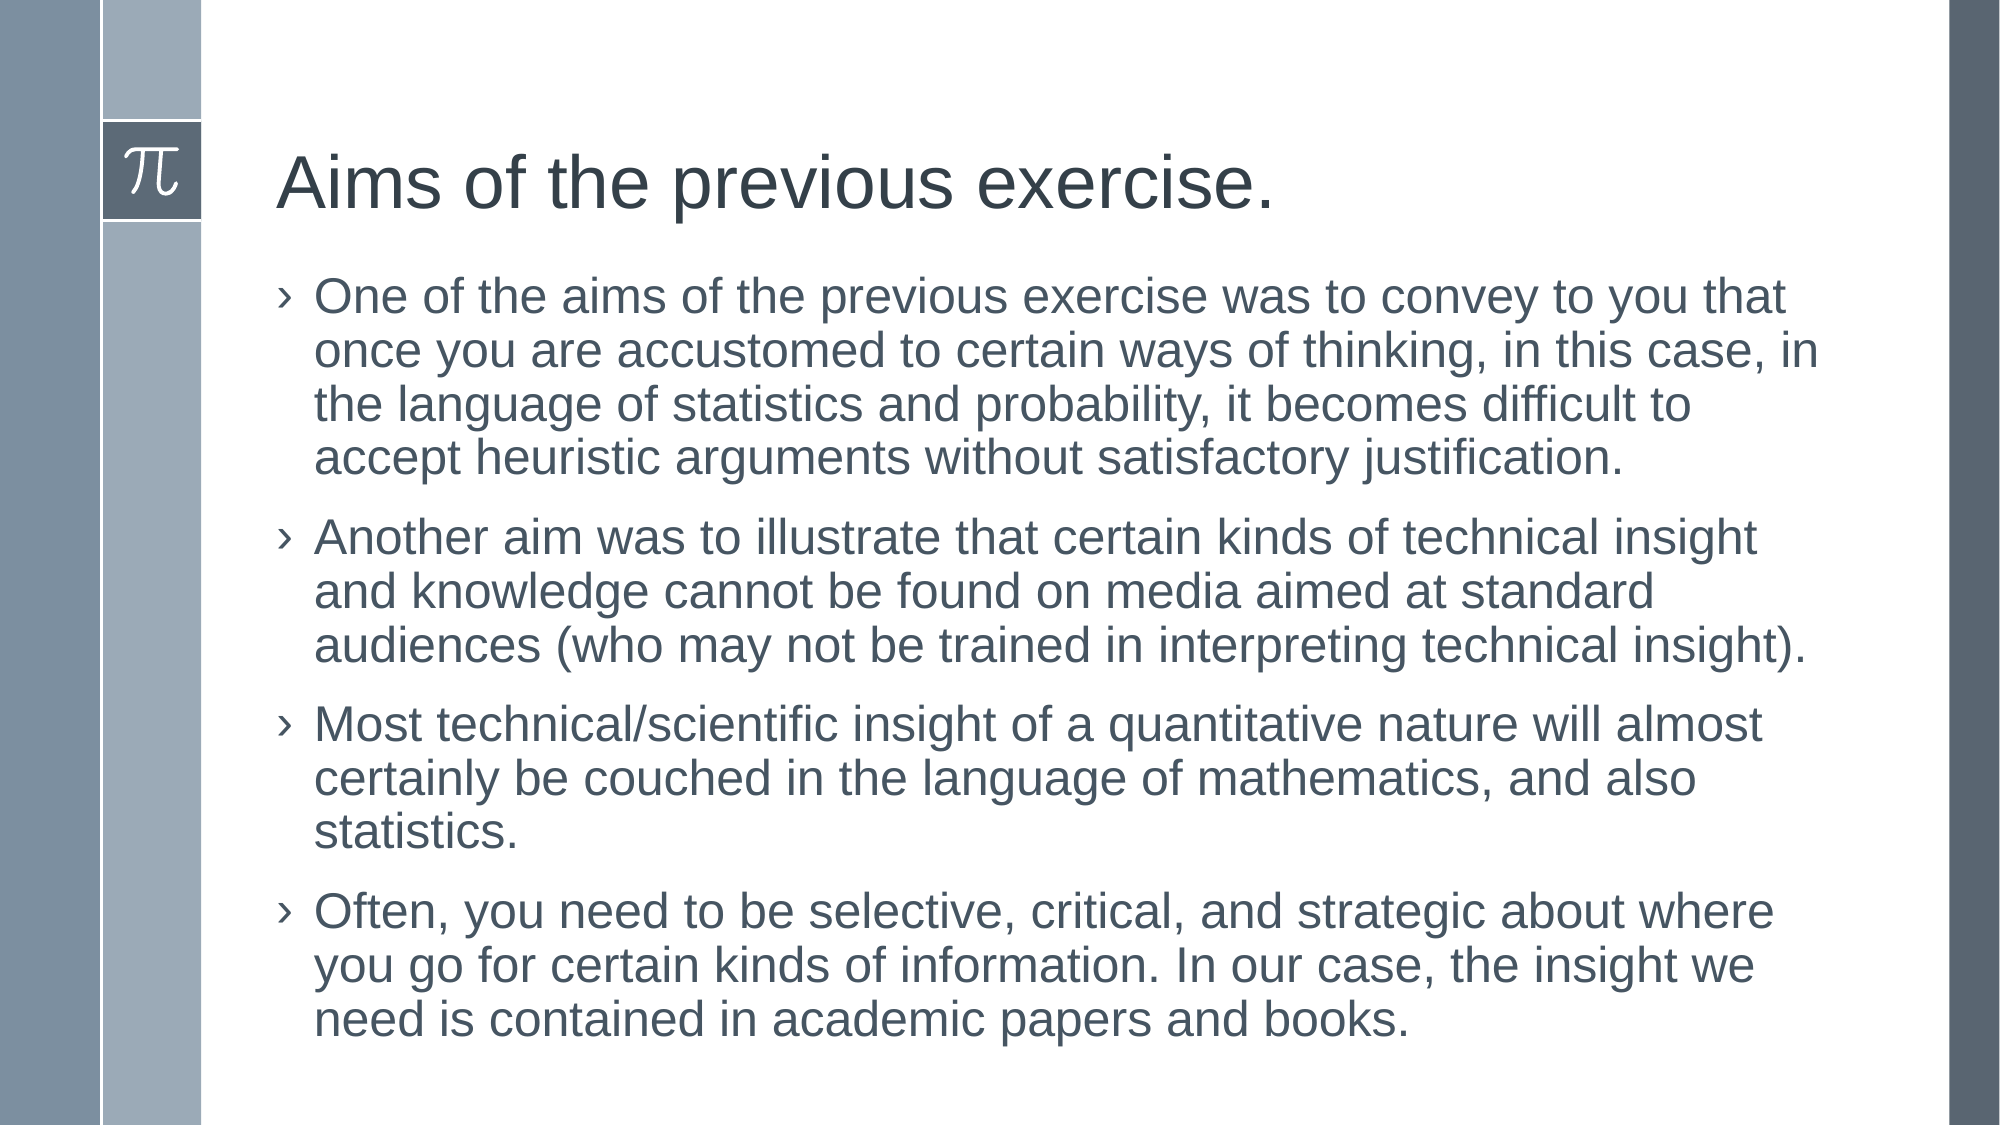

# Aims of the previous exercise.
One of the aims of the previous exercise was to convey to you that once you are accustomed to certain ways of thinking, in this case, in the language of statistics and probability, it becomes difficult to accept heuristic arguments without satisfactory justification.
Another aim was to illustrate that certain kinds of technical insight and knowledge cannot be found on media aimed at standard audiences (who may not be trained in interpreting technical insight).
Most technical/scientific insight of a quantitative nature will almost certainly be couched in the language of mathematics, and also statistics.
Often, you need to be selective, critical, and strategic about where you go for certain kinds of information. In our case, the insight we need is contained in academic papers and books.